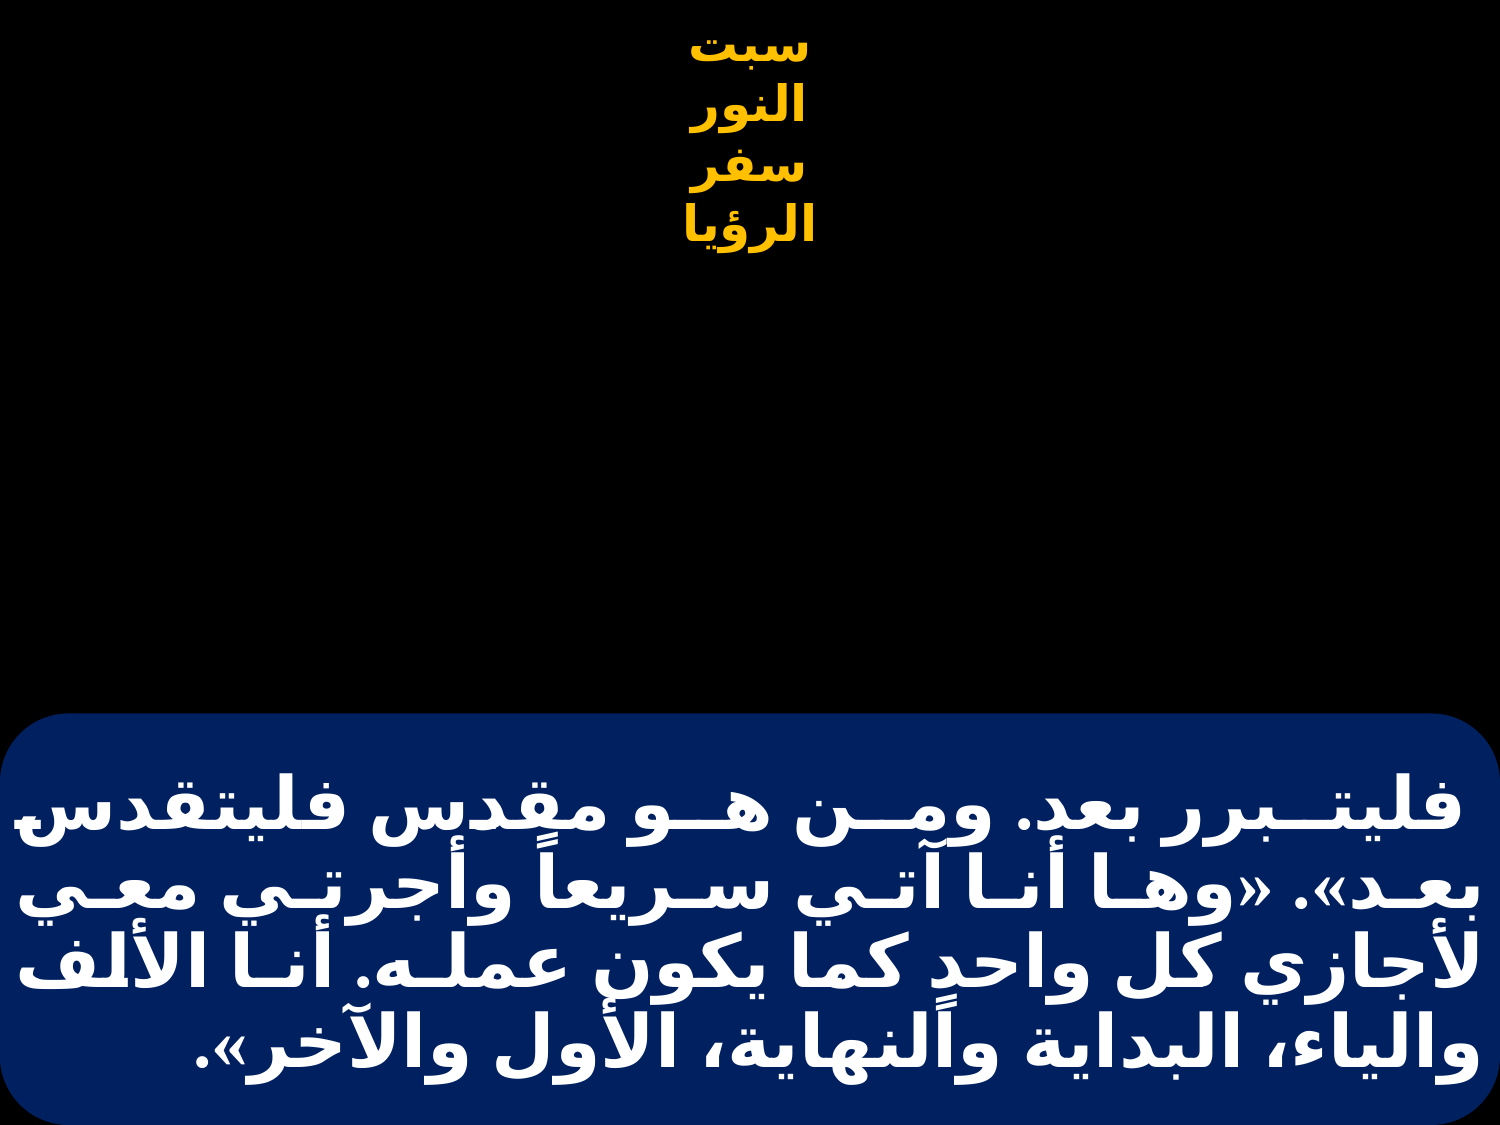

# فليتبرر بعد. ومن هو مقدس فليتقدس بعد». «وها أنا آتي سريعاً وأجرتي معي لأجازي كل واحدٍ كما يكون عملـه. أنـا الألف والياء، البداية والنهاية، الأول والآخر».